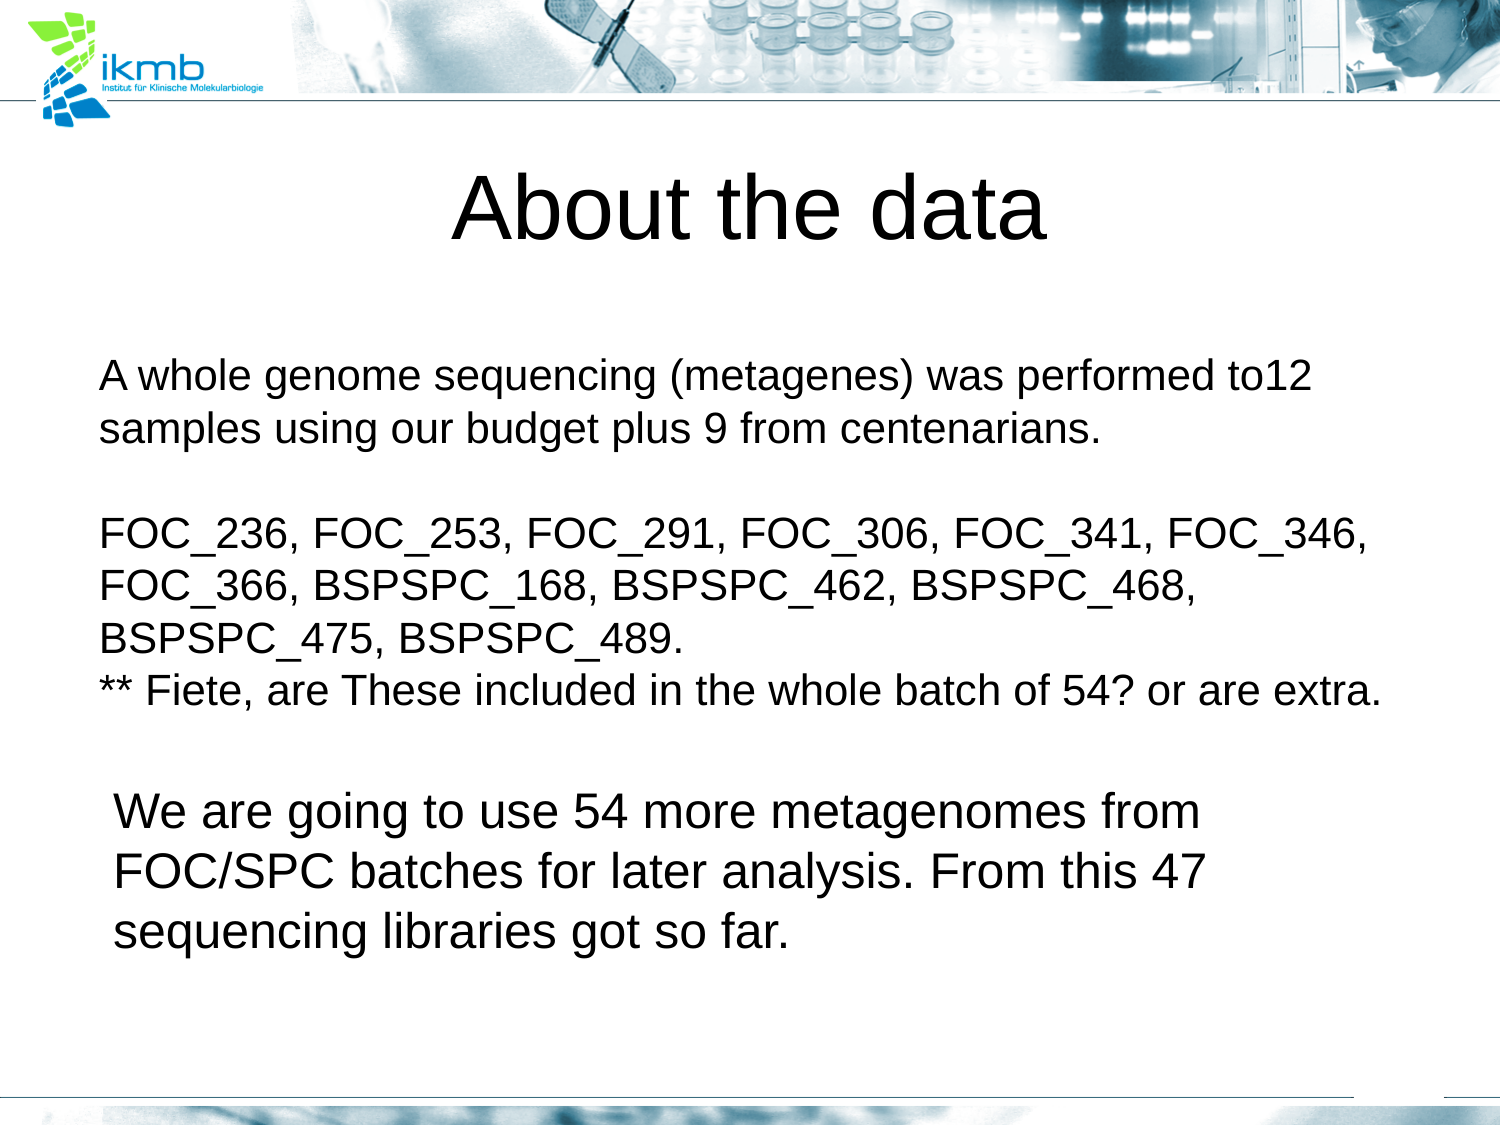

About the data
A whole genome sequencing (metagenes) was performed to12 samples using our budget plus 9 from centenarians.

FOC_236, FOC_253, FOC_291, FOC_306, FOC_341, FOC_346, FOC_366, BSPSPC_168, BSPSPC_462, BSPSPC_468, BSPSPC_475, BSPSPC_489.
** Fiete, are These included in the whole batch of 54? or are extra.
We are going to use 54 more metagenomes from FOC/SPC batches for later analysis. From this 47 sequencing libraries got so far.
3